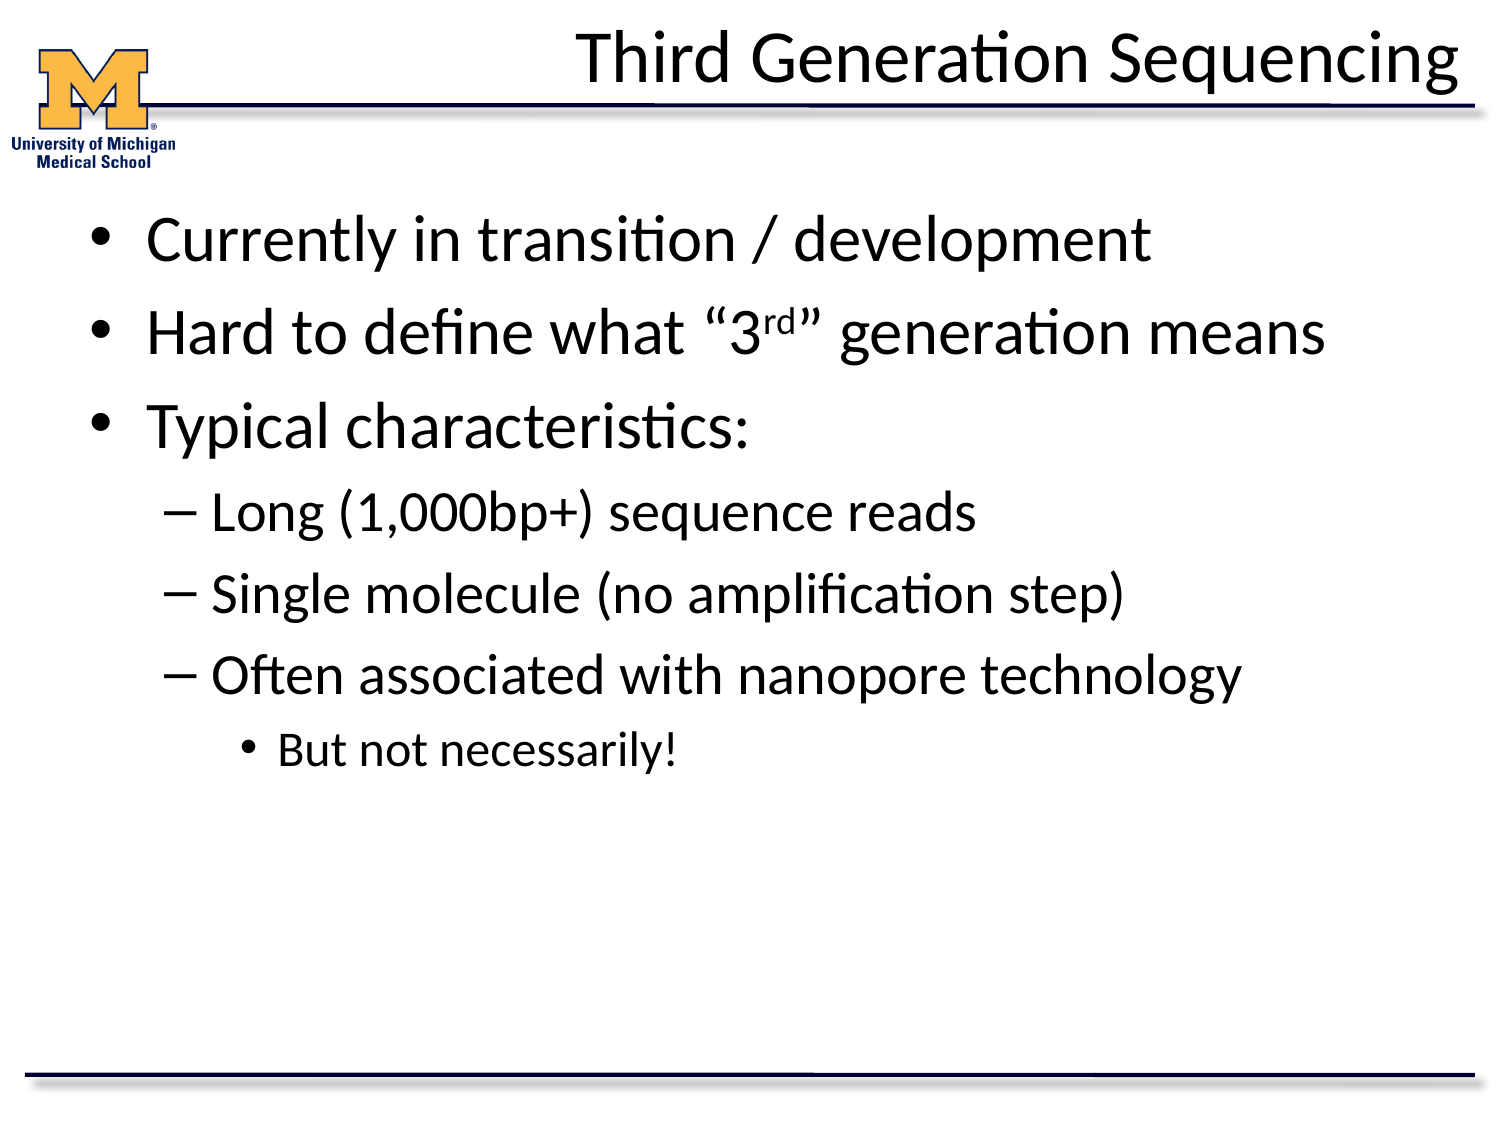

# Third Generation Sequencing
Currently in transition / development
Hard to define what “3rd” generation means
Typical characteristics:
Long (1,000bp+) sequence reads
Single molecule (no amplification step)
Often associated with nanopore technology
But not necessarily!